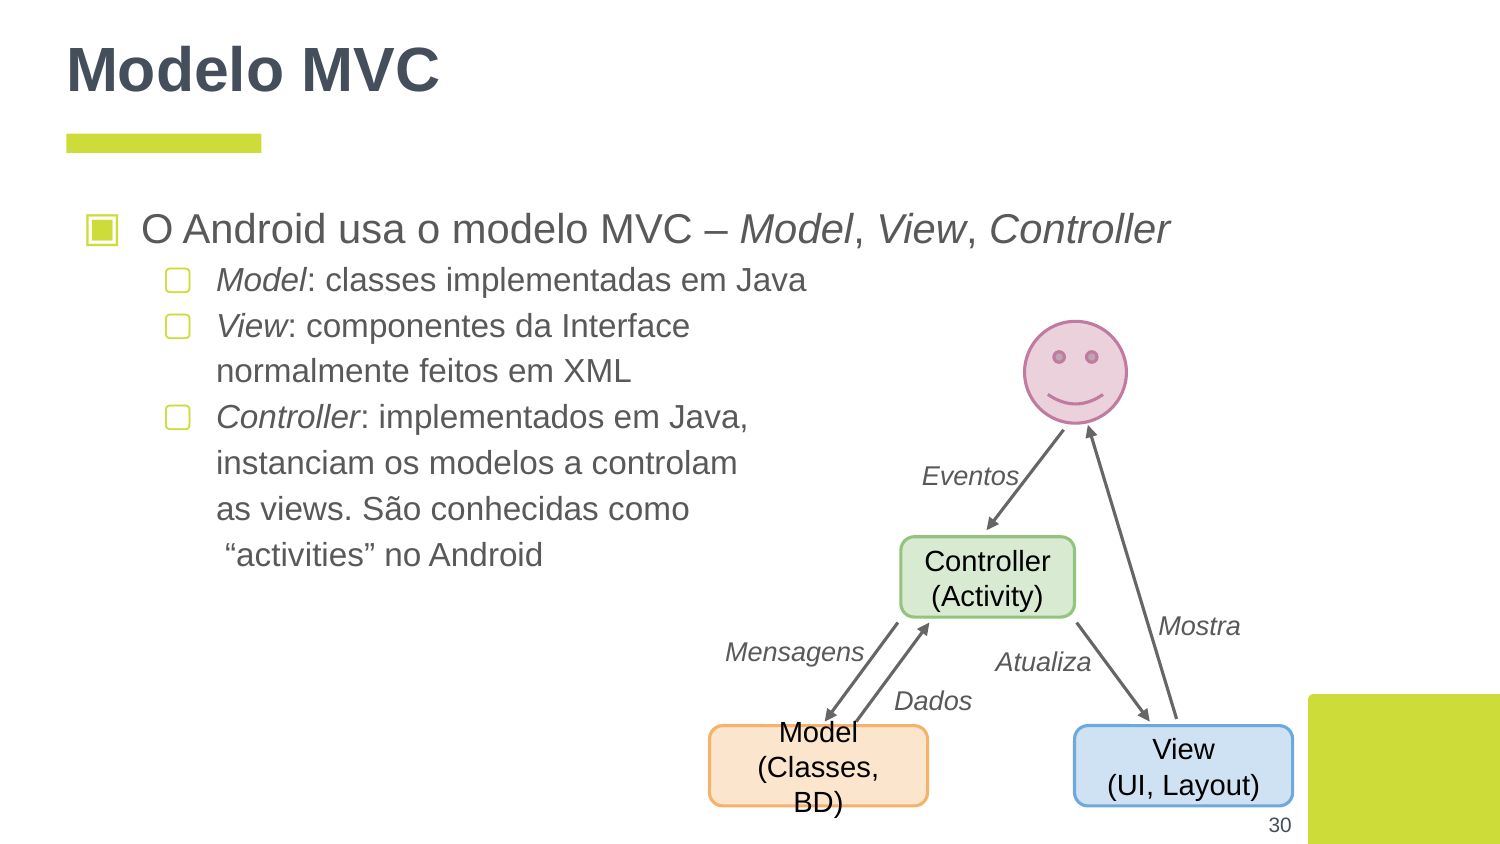

# Modelo MVC
O Android usa o modelo MVC – Model, View, Controller
Model: classes implementadas em Java
View: componentes da Interface
normalmente feitos em XML
Controller: implementados em Java,
instanciam os modelos a controlam
as views. São conhecidas como
 “activities” no Android

Eventos
Controller
(Activity)
Mostra
Mensagens
Atualiza
Dados
Model
(Classes, BD)
View
(UI, Layout)
30